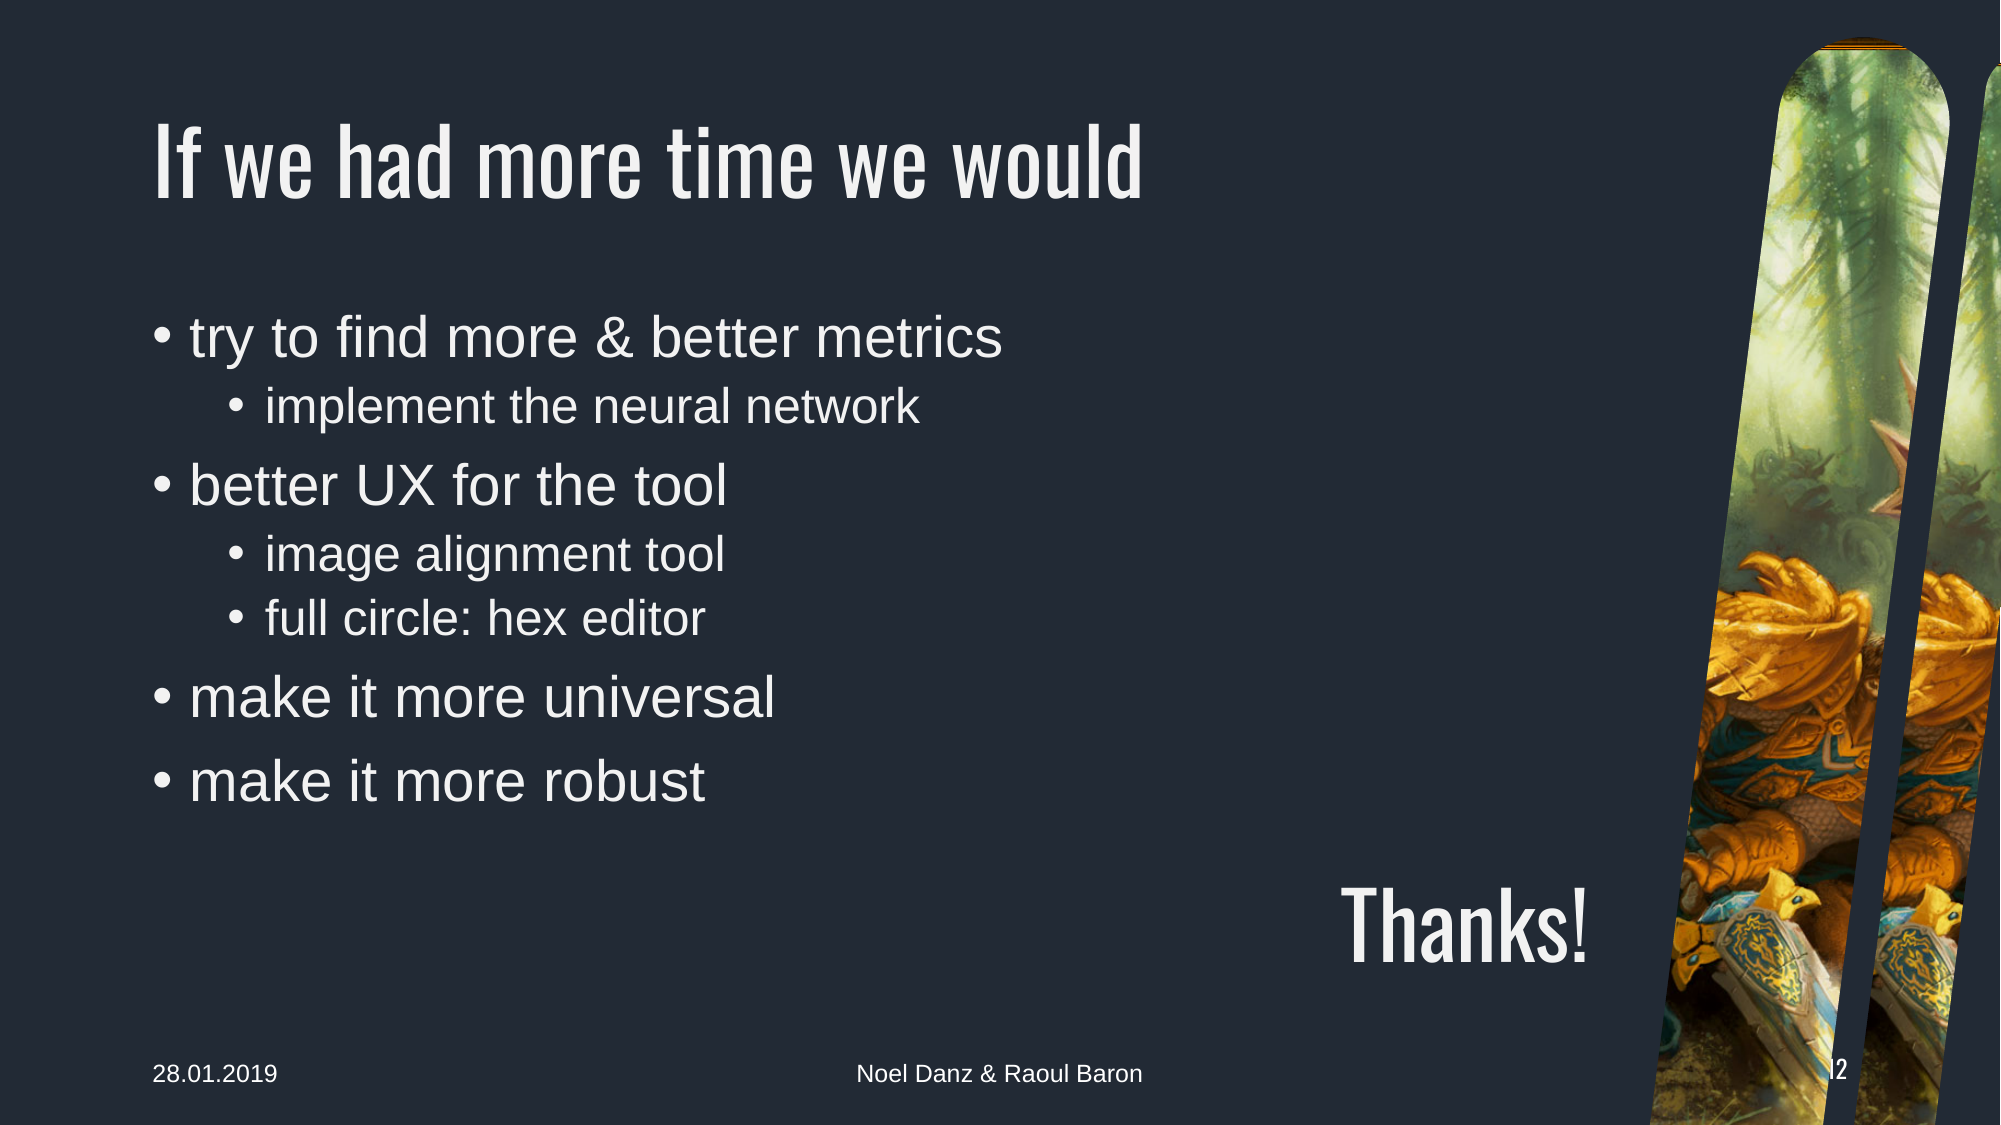

# If we had more time we would
try to find more & better metrics
implement the neural network
better UX for the tool
image alignment tool
full circle: hex editor
make it more universal
make it more robust

Thanks!
28.01.2019
Noel Danz & Raoul Baron
12